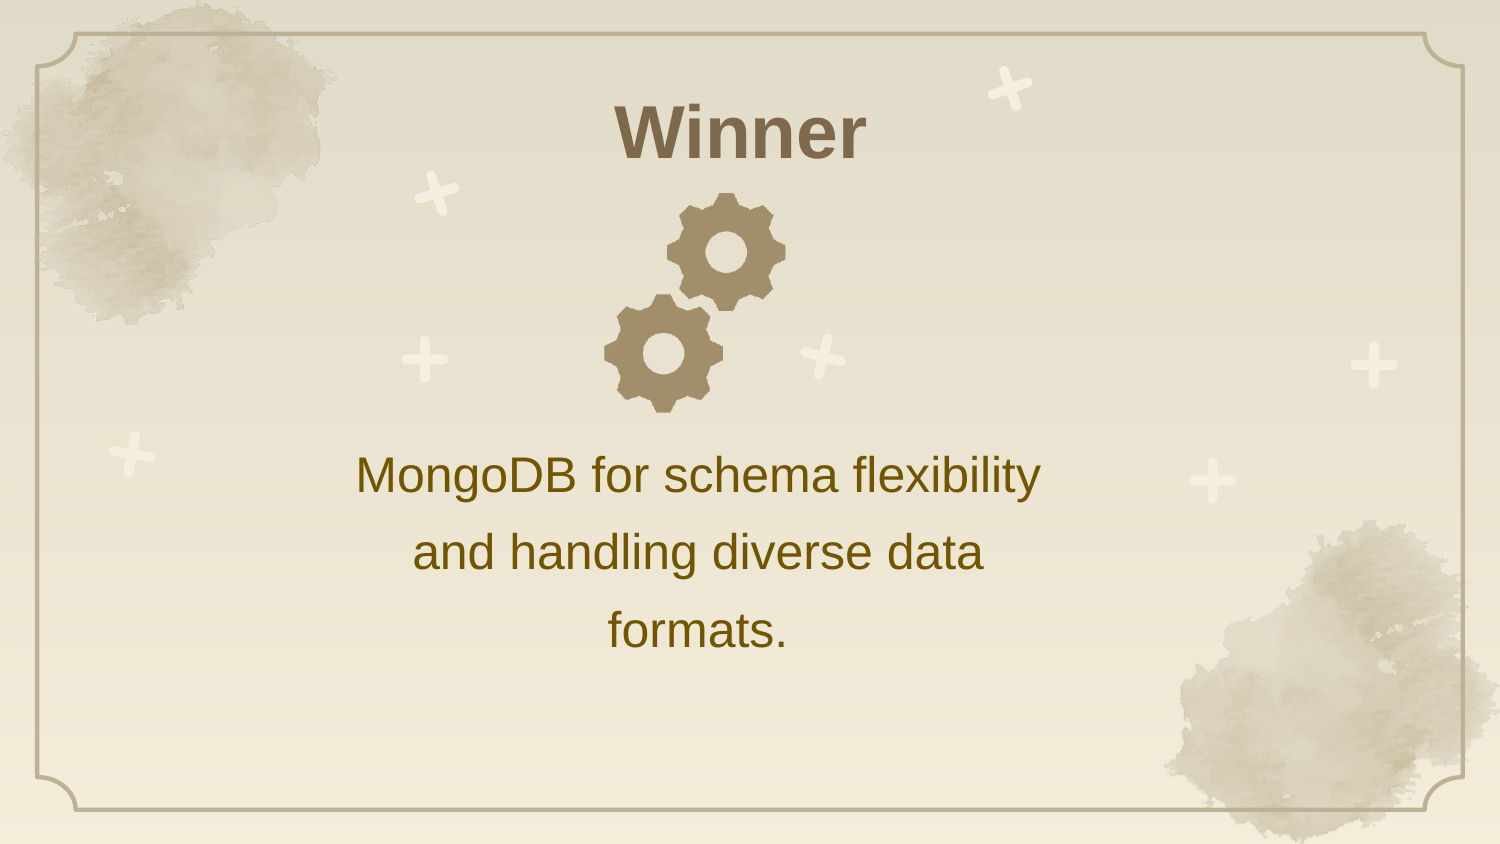

# Winner

MongoDB for schema flexibility
and handling diverse data
formats.